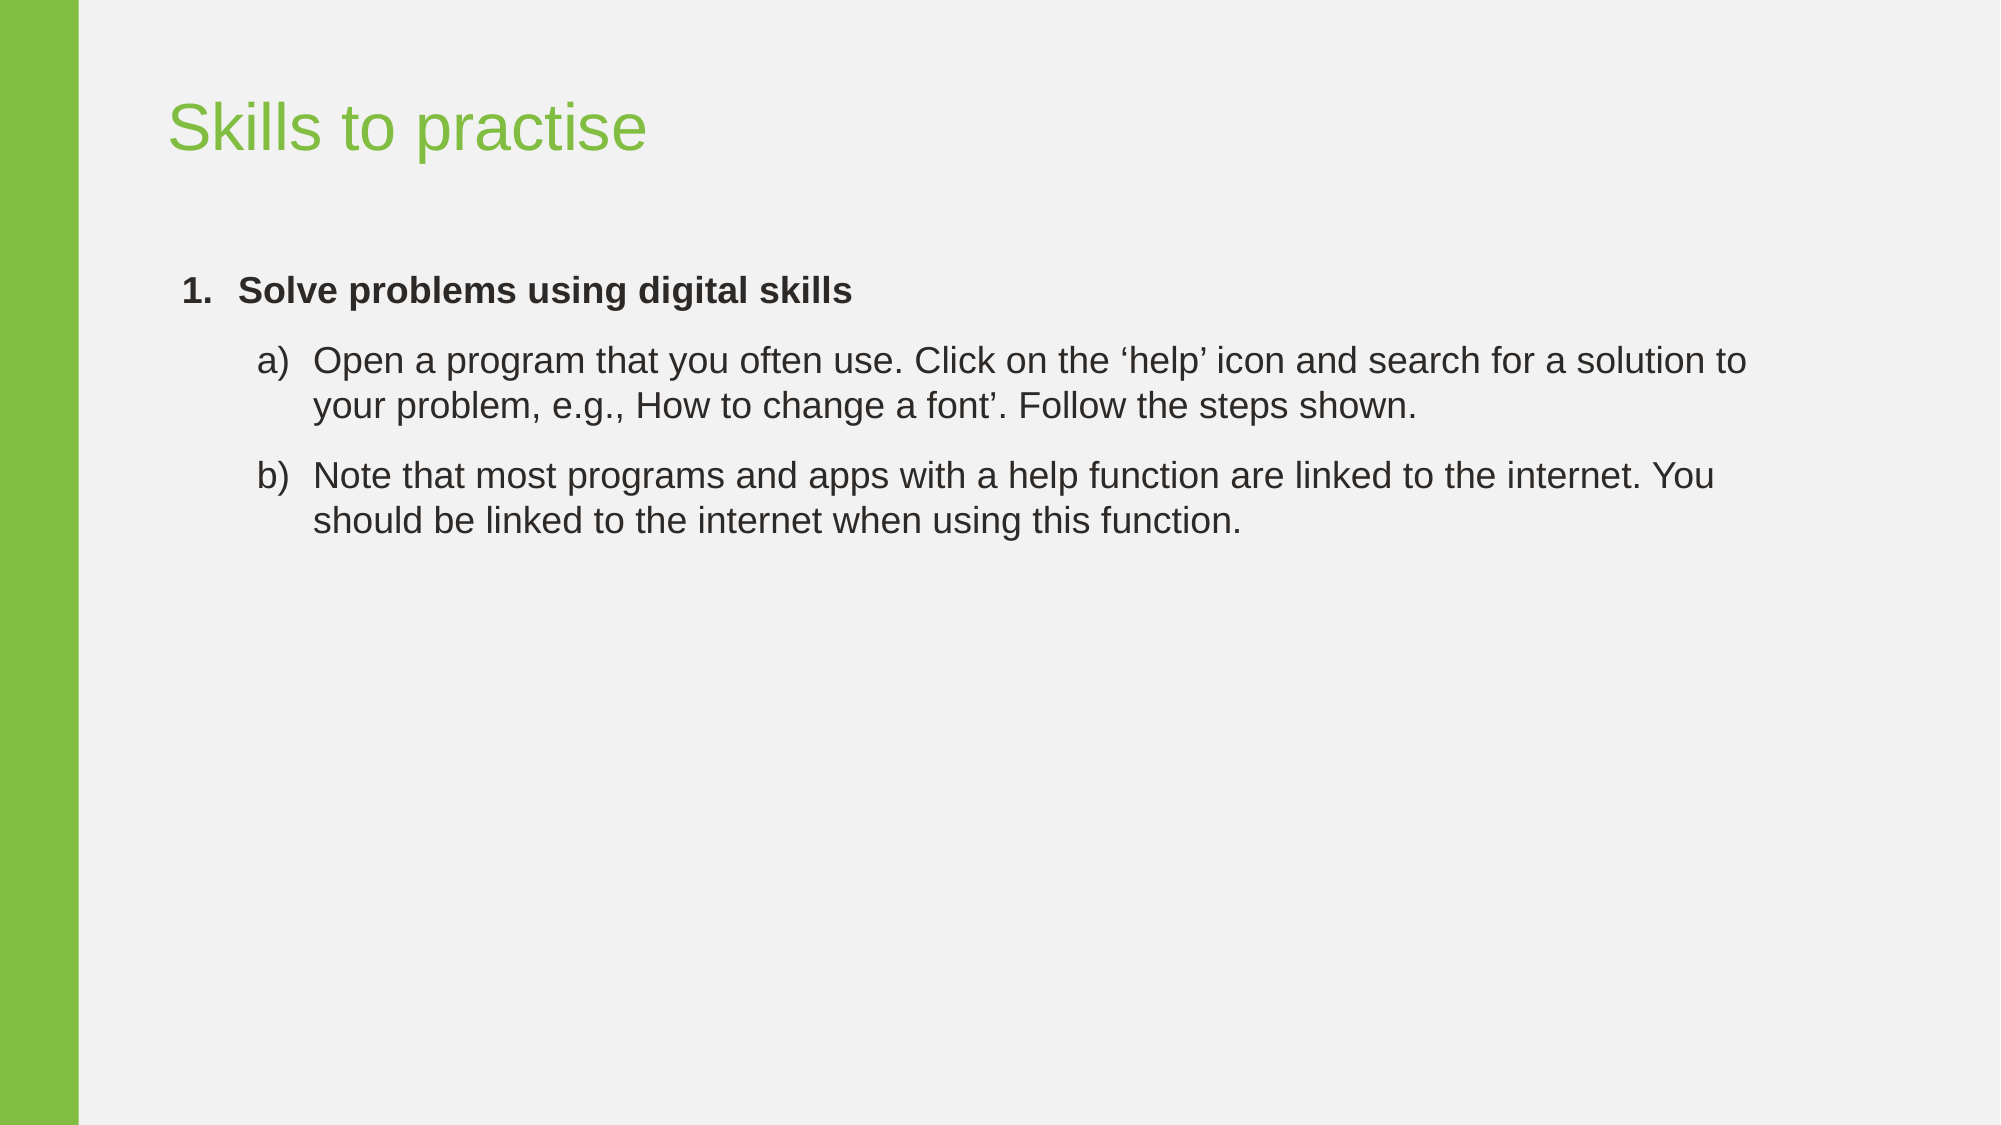

Skills to practise
Solve problems using digital skills
Open a program that you often use. Click on the ‘help’ icon and search for a solution to your problem, e.g., How to change a font’. Follow the steps shown.
Note that most programs and apps with a help function are linked to the internet. You should be linked to the internet when using this function.